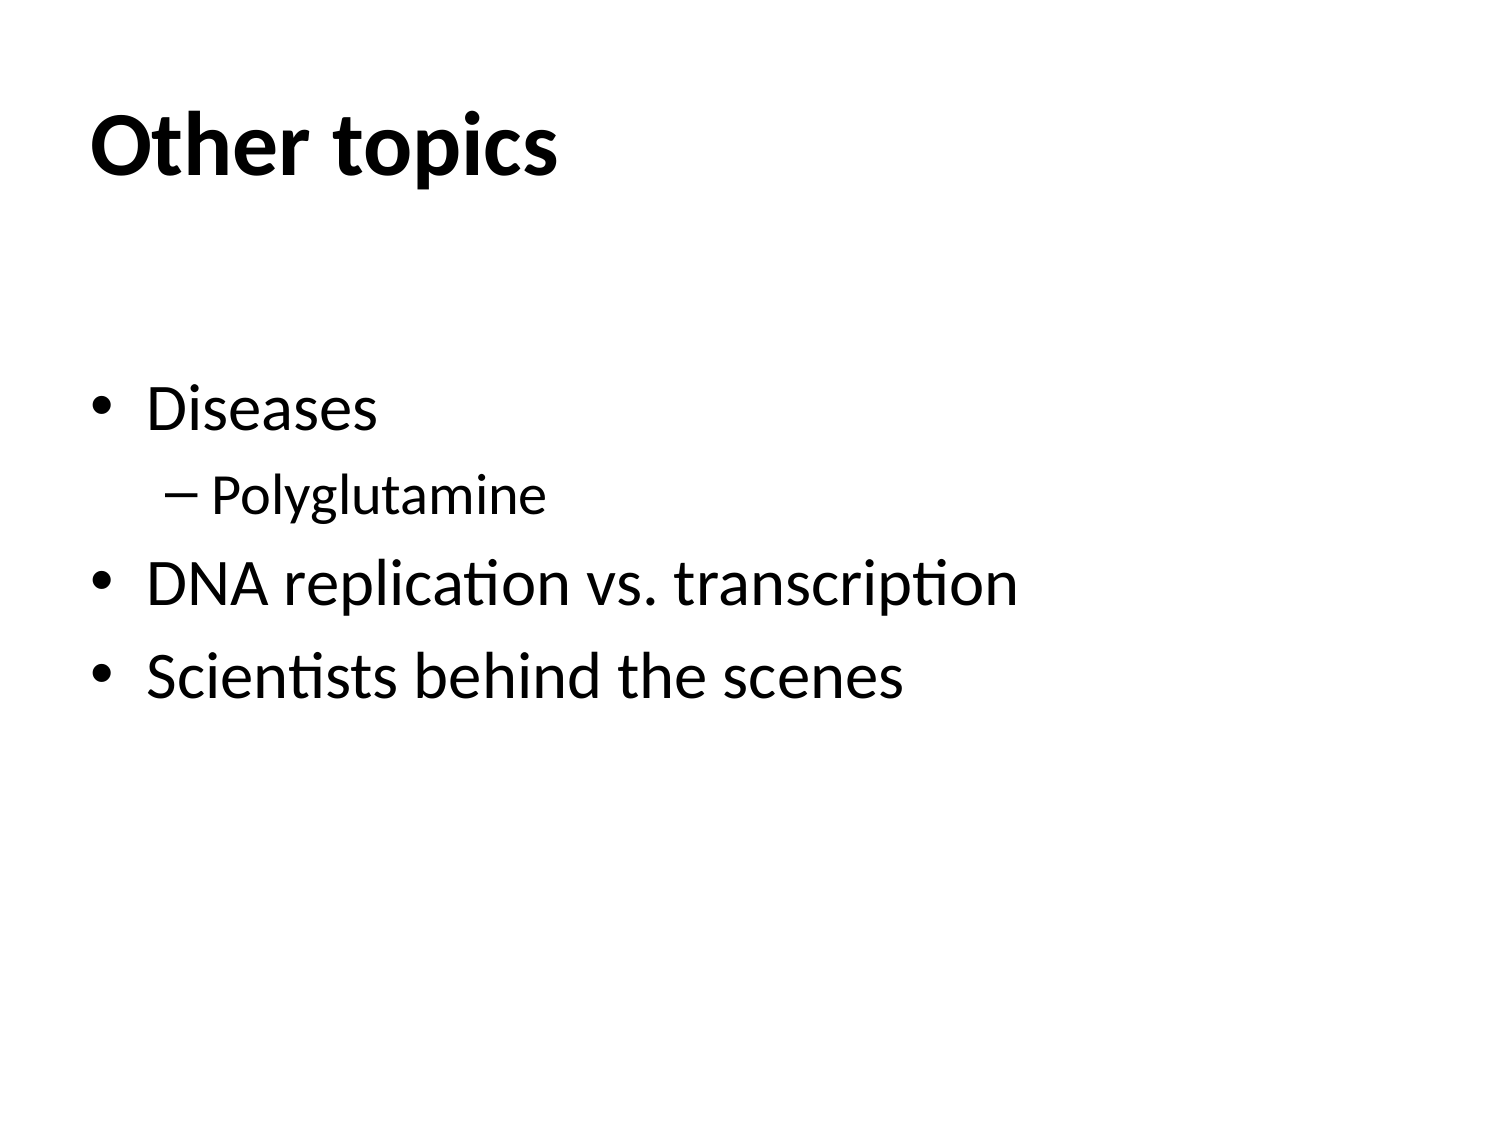

# Other topics
Diseases
Polyglutamine
DNA replication vs. transcription
Scientists behind the scenes